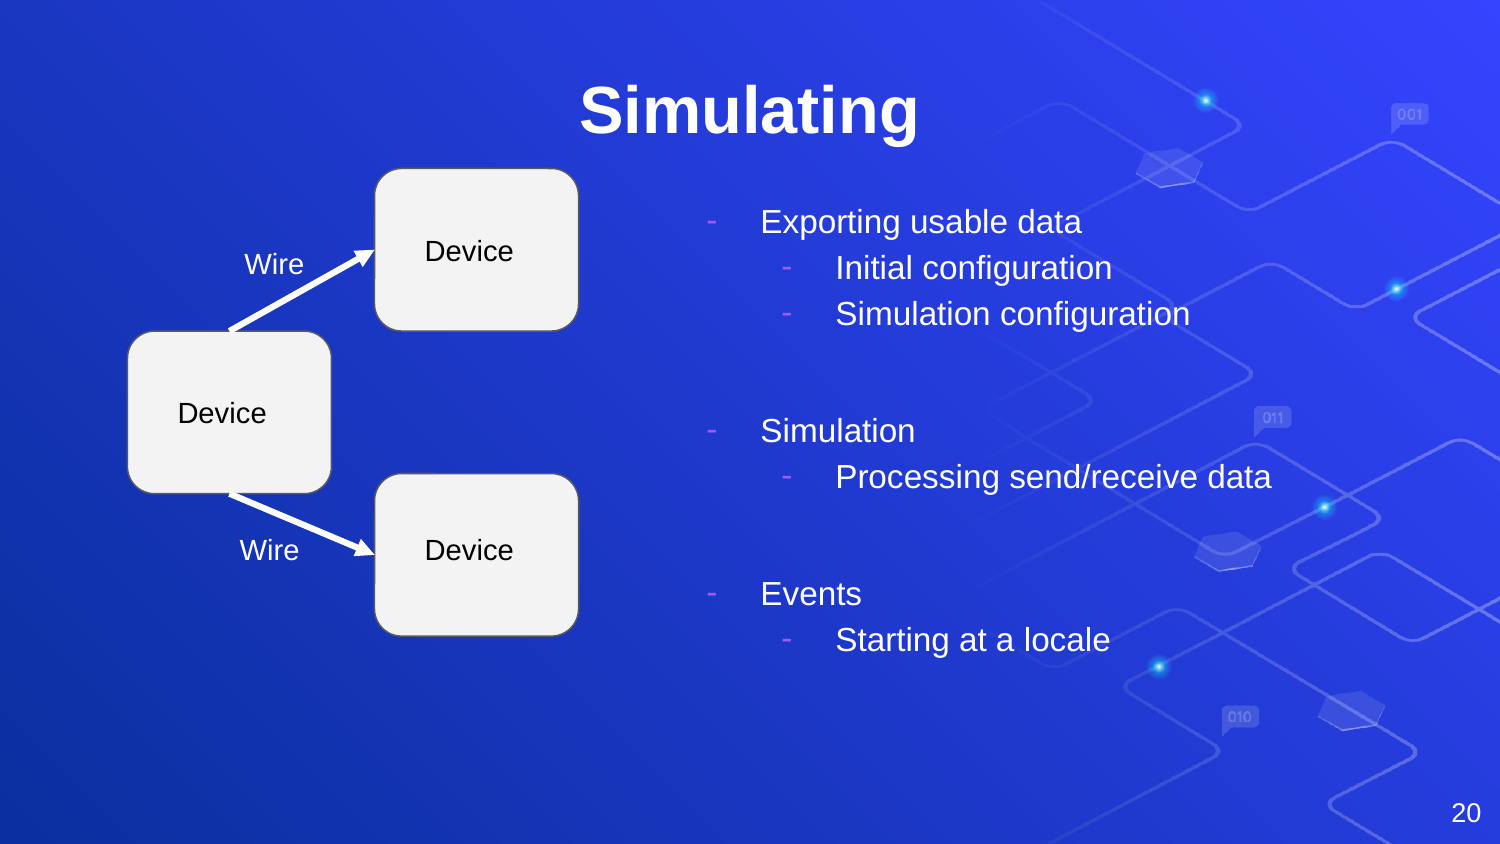

# Simulating

Exporting usable data
Initial configuration
Simulation configuration

Simulation
Processing send/receive data

Events
Starting at a locale
Device
Wire

Device

Wire
Device
20